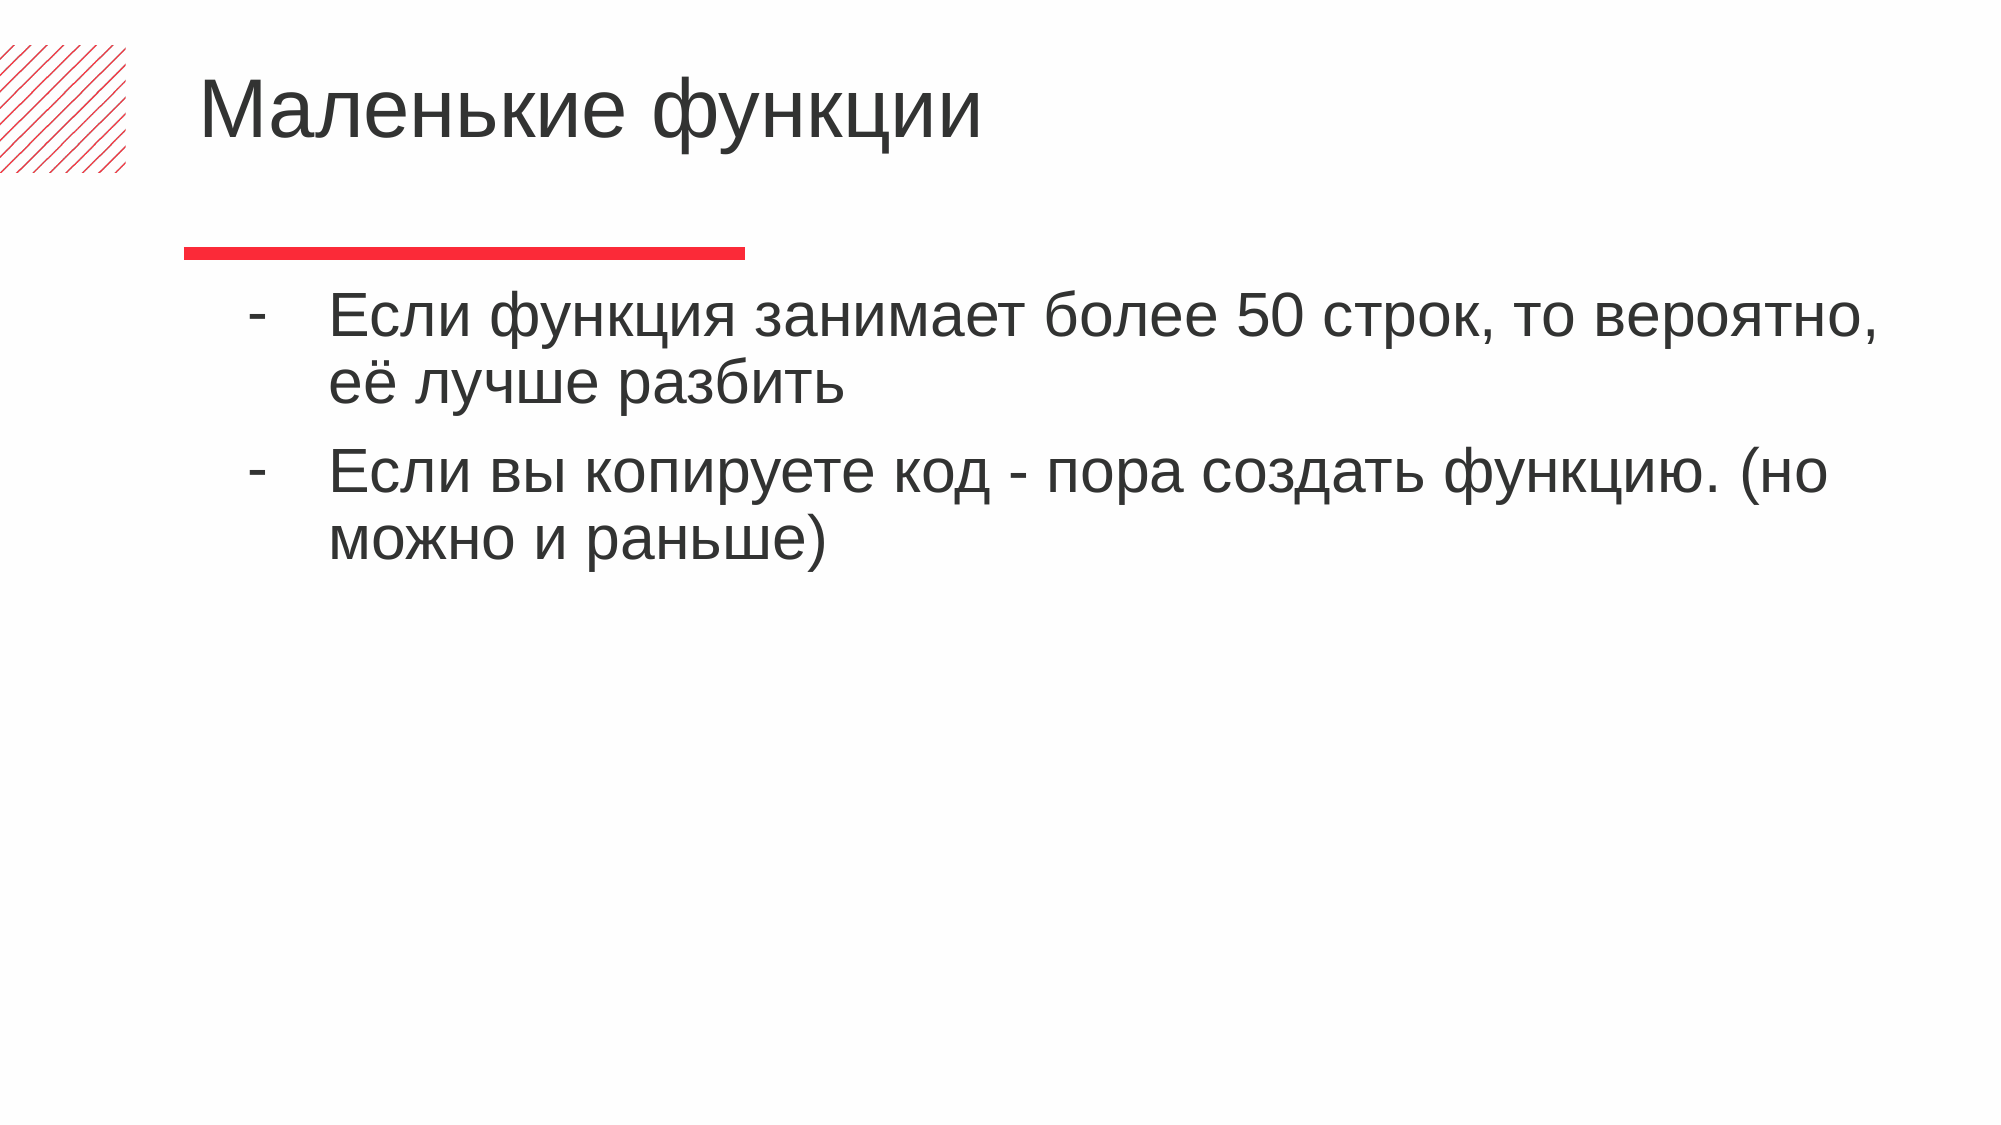

Маленькие функции
Если функция занимает более 50 строк, то вероятно, её лучше разбить
Если вы копируете код - пора создать функцию. (но можно и раньше)